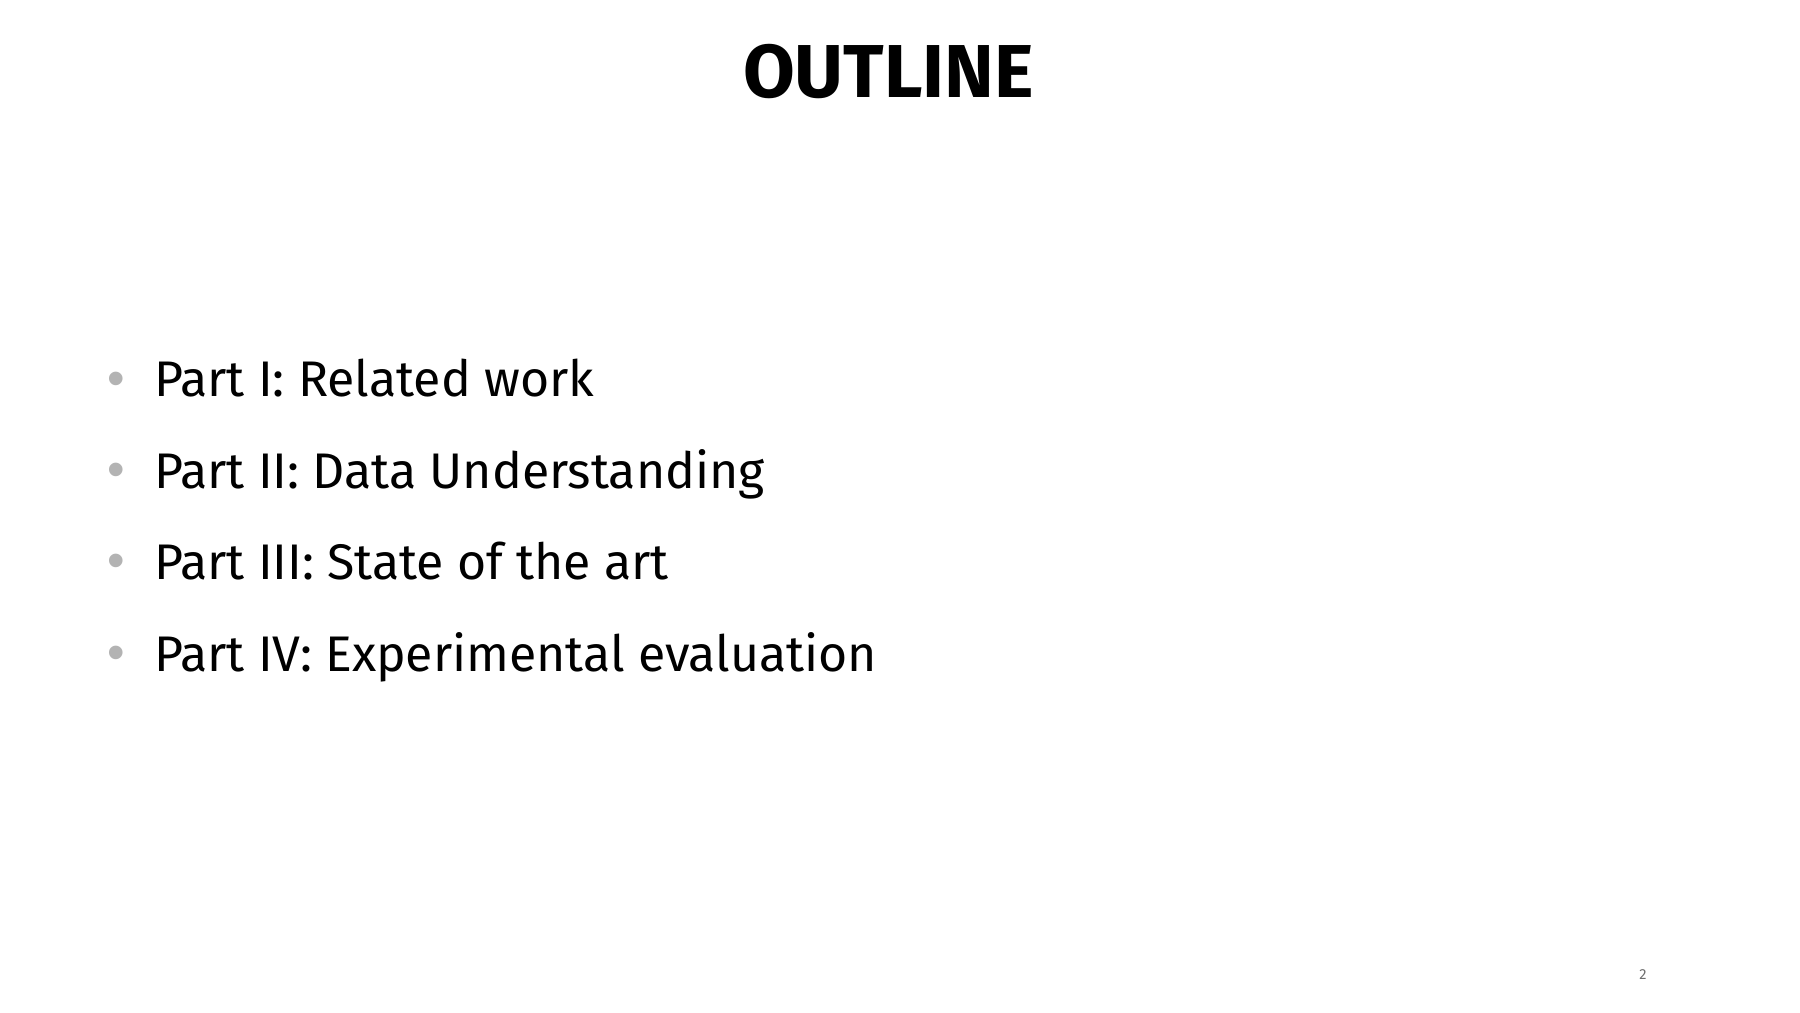

# OUTLINE

Part I: Related work
Part II: Data Understanding
Part III: State of the art
Part IV: Experimental evaluation